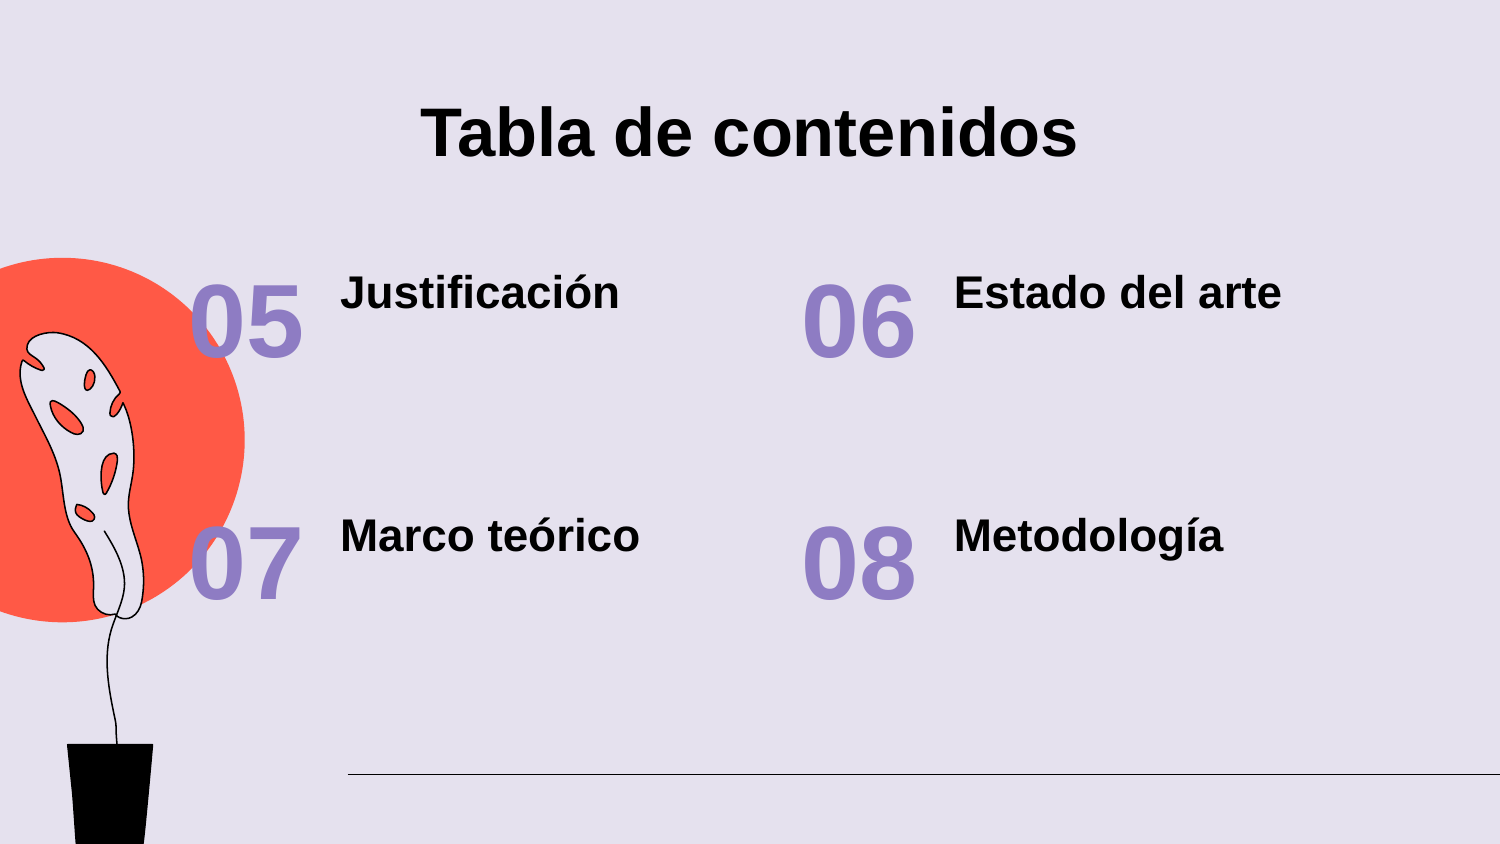

# Tabla de contenidos
Estado del arte
Justificación
05
06
Marco teórico
Metodología
07
08